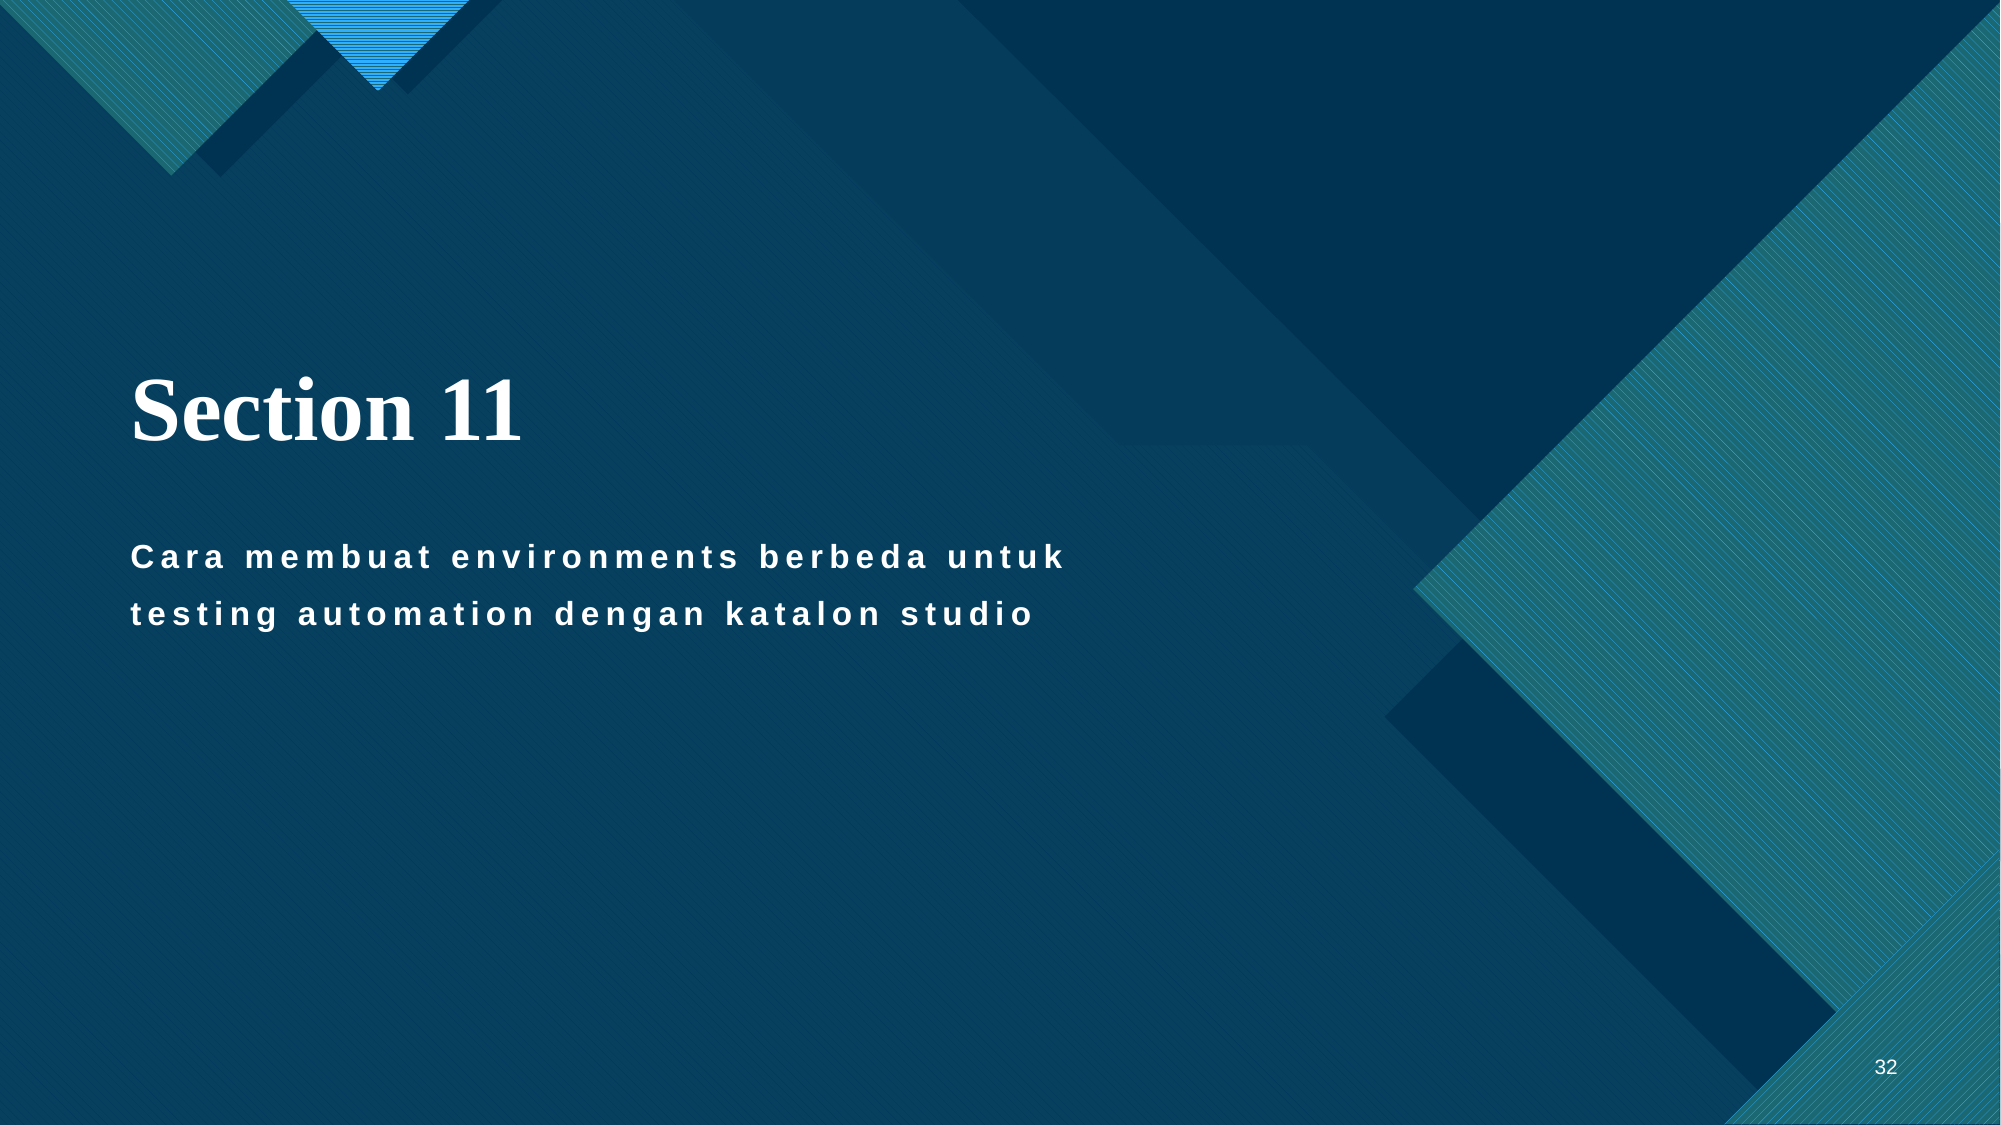

# Section 11
Cara membuat environments berbeda untuk
testing automation dengan katalon studio
32